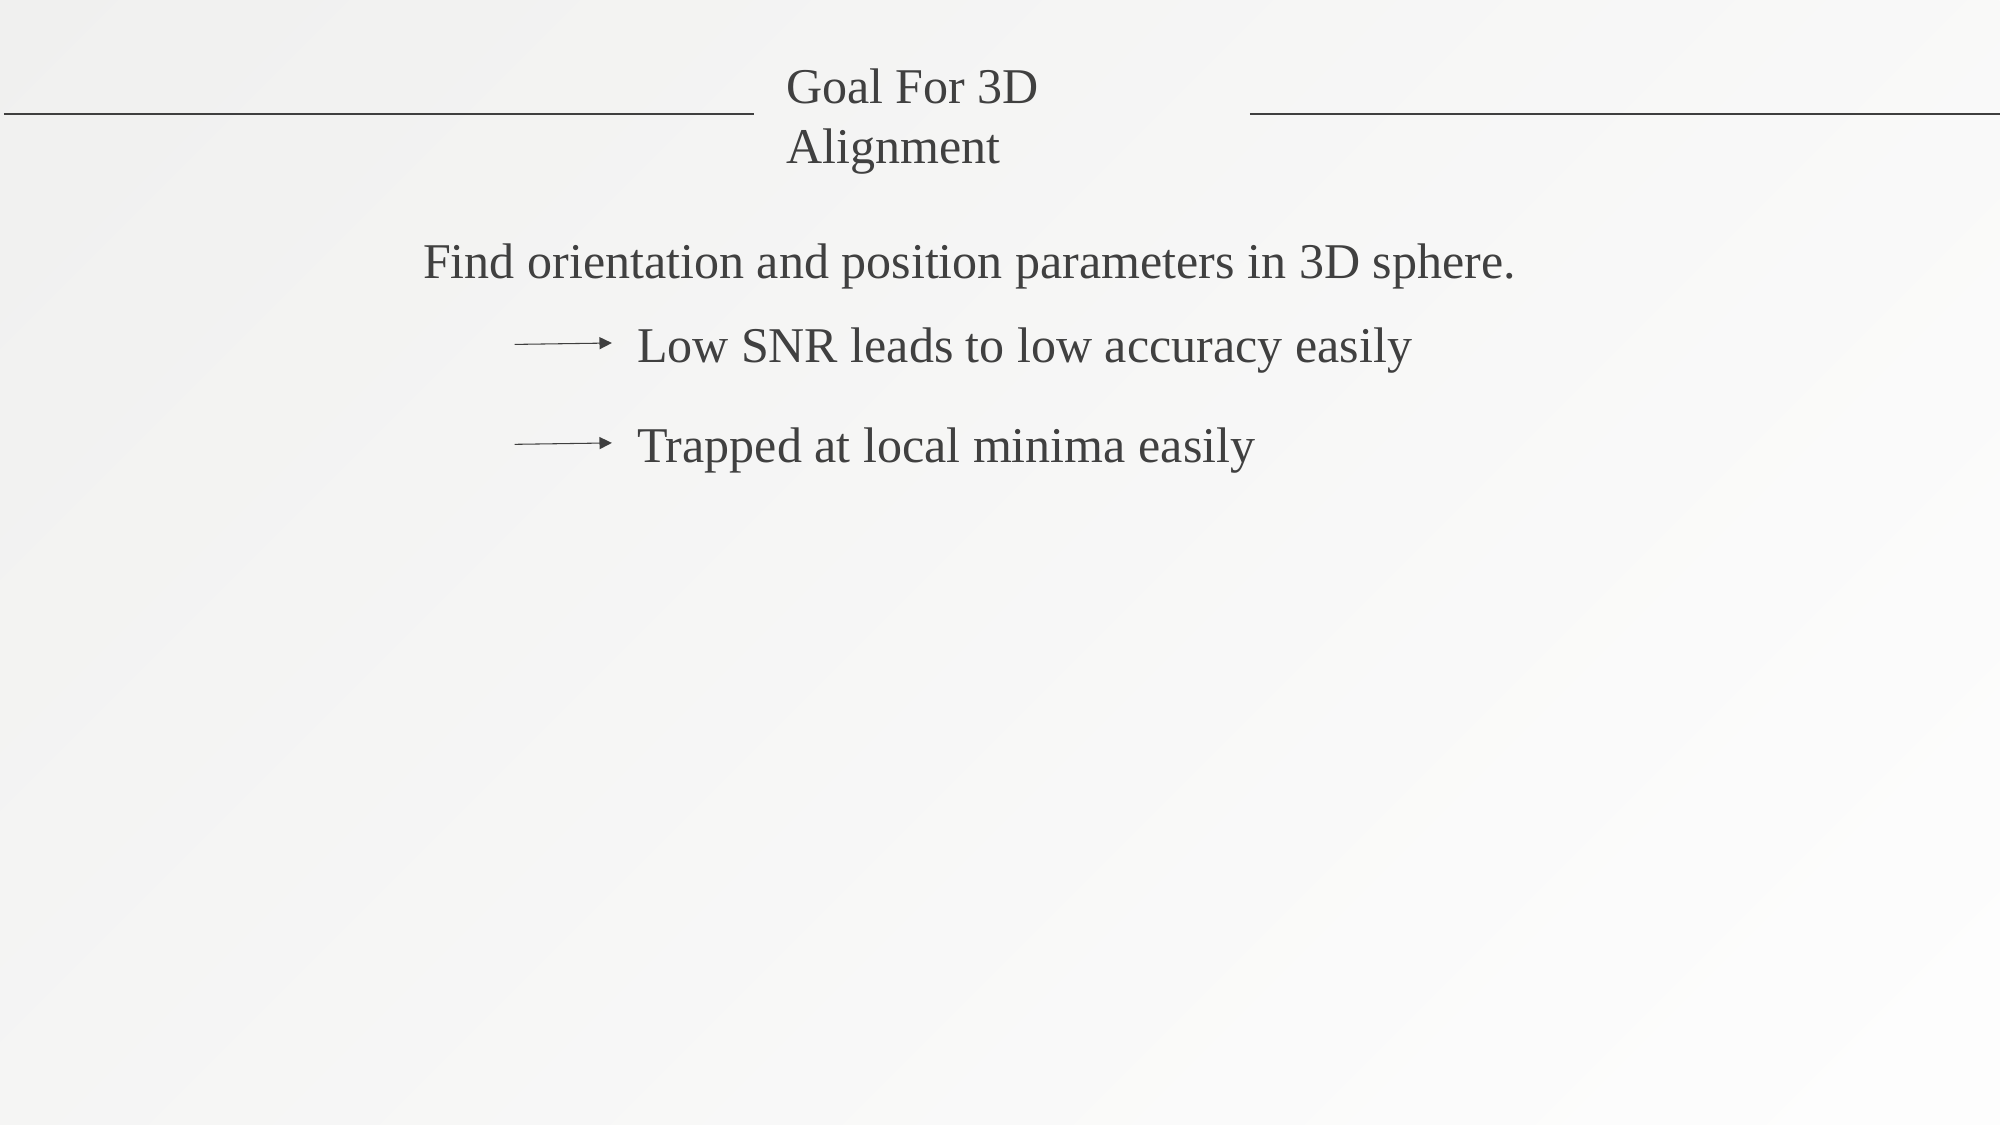

Goal For 3D Alignment
Find orientation and position parameters in 3D sphere.
Low SNR leads to low accuracy easily
Trapped at local minima easily